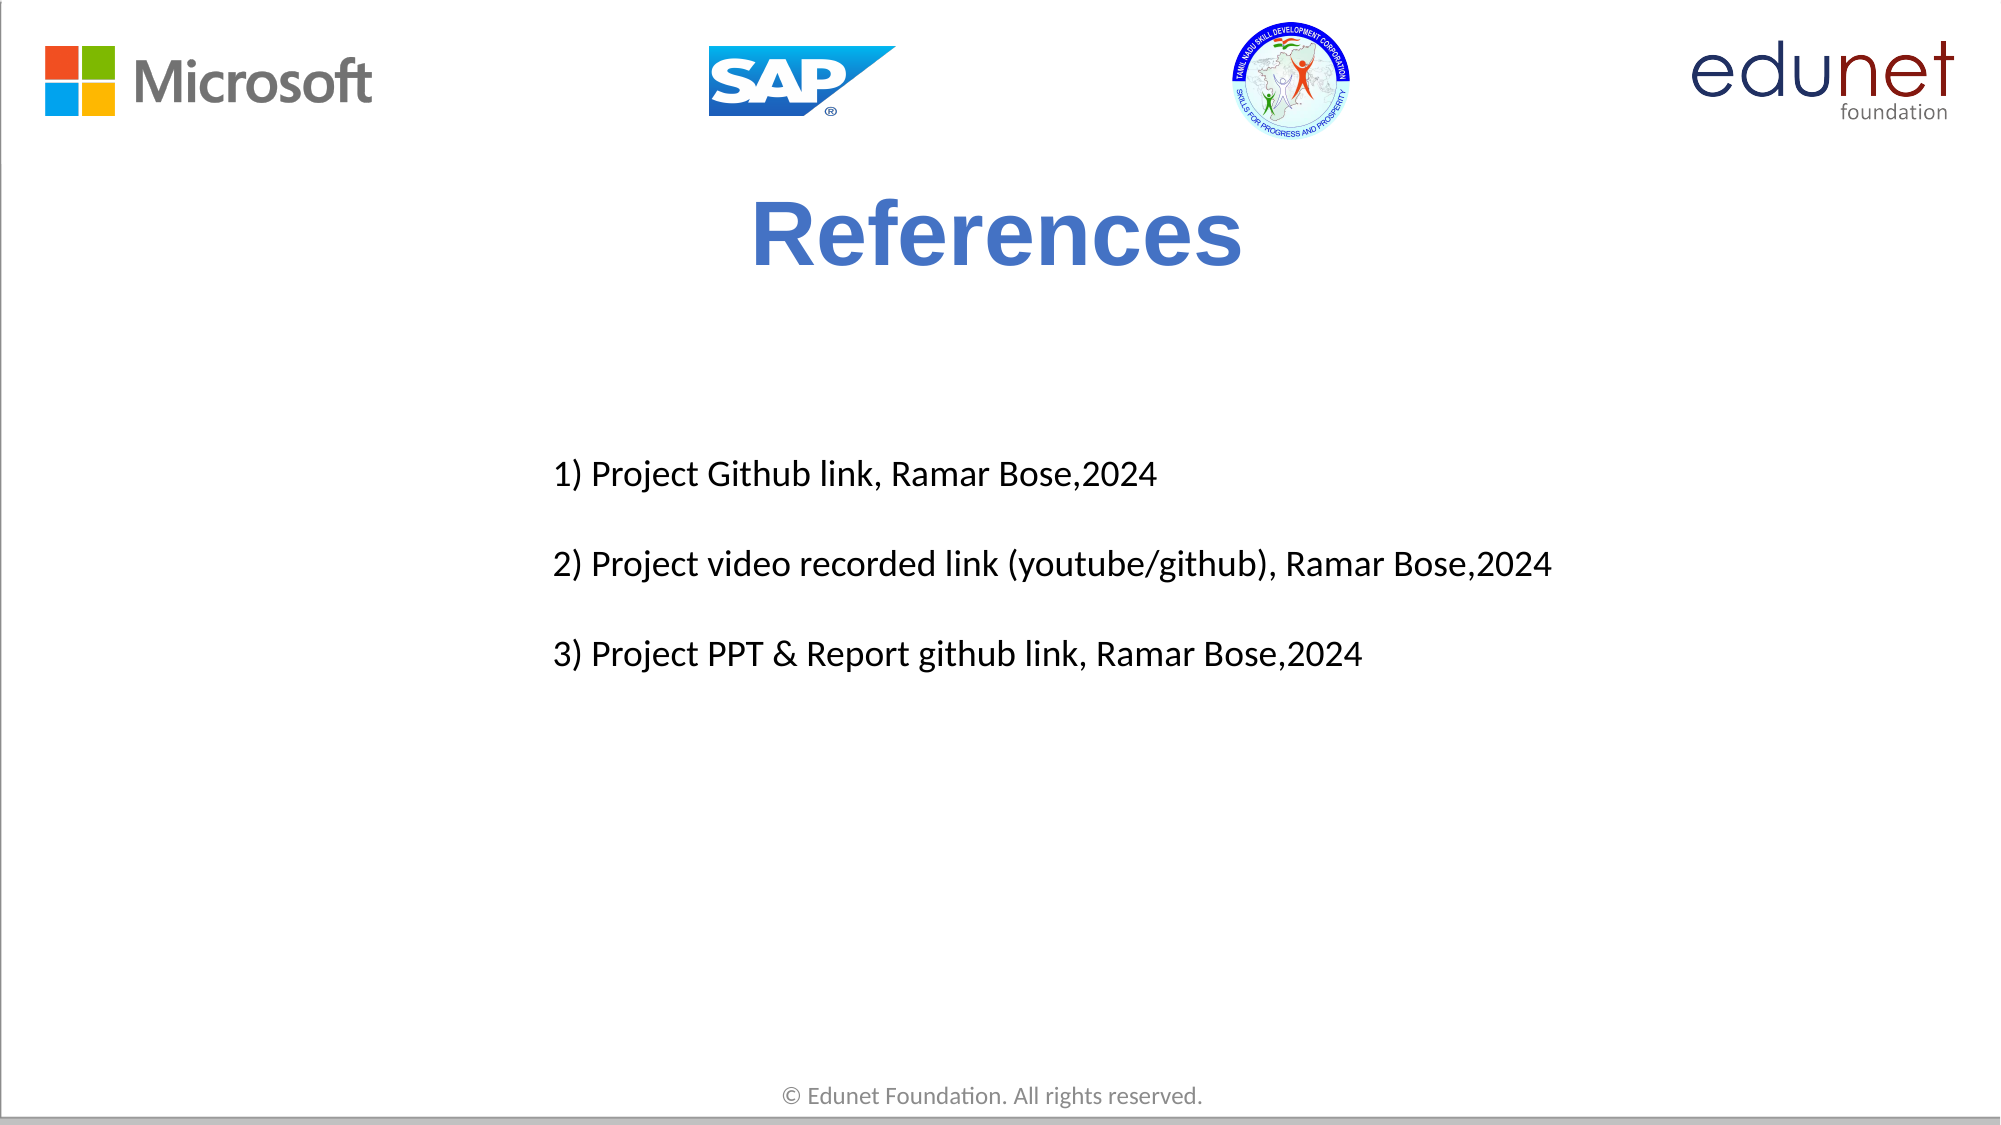

# References

1) Project Github link, Ramar Bose,2024

2) Project video recorded link (youtube/github), Ramar Bose,2024

3) Project PPT & Report github link, Ramar Bose,2024
© Edunet Foundation. All rights reserved.